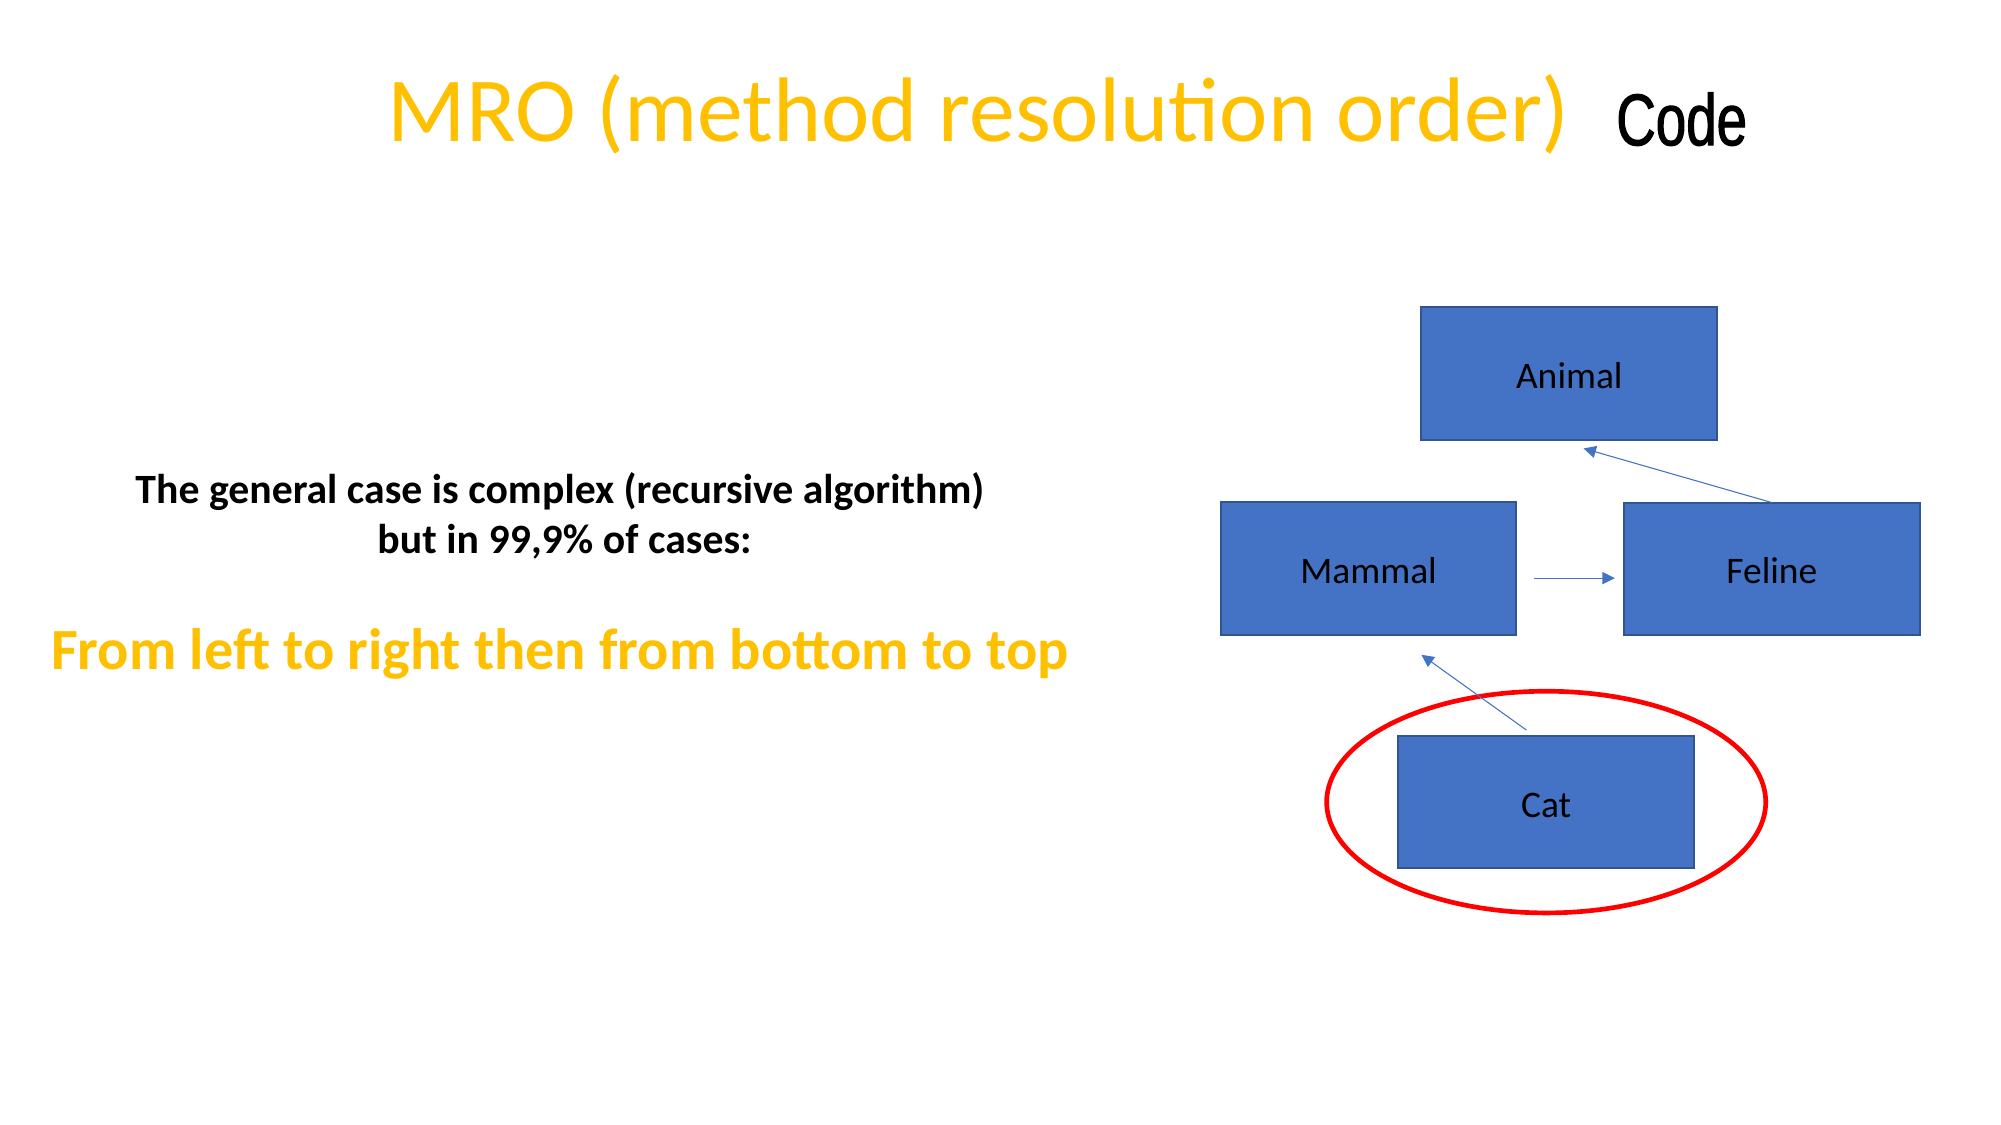

MRO (method resolution order)
Code
Animal

The general case is complex (recursive algorithm)
 but in 99,9% of cases:

From left to right then from bottom to top
Mammal
Feline

Cat